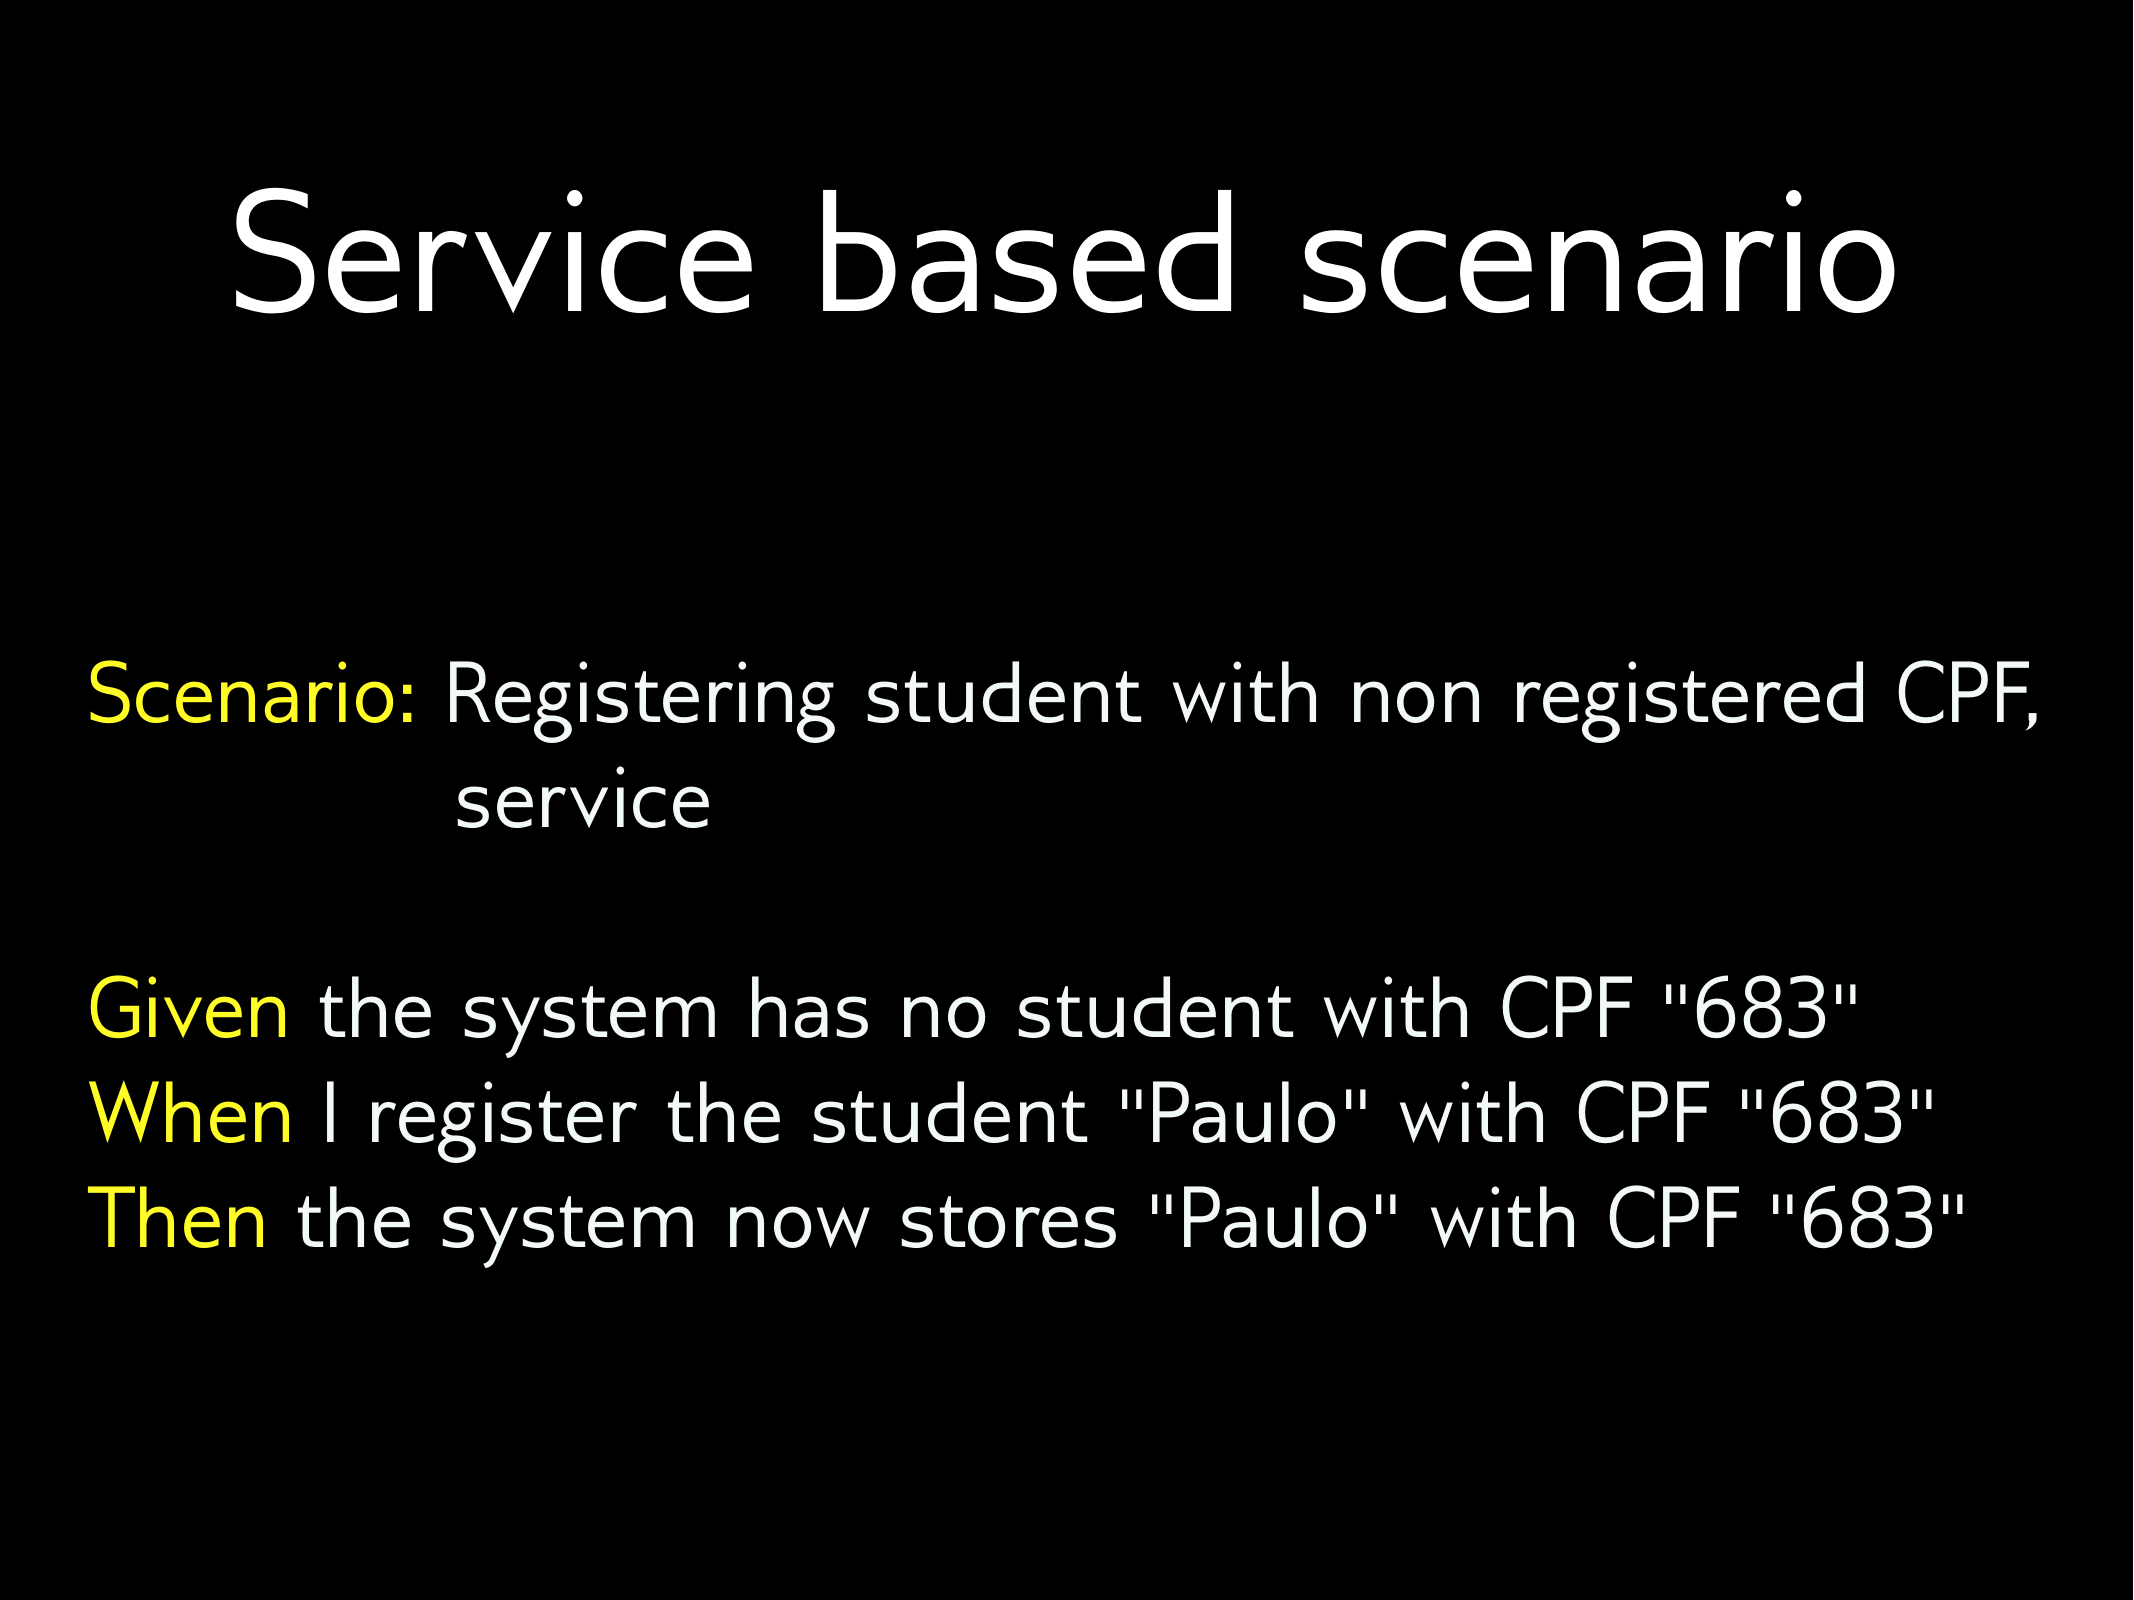

# Service based scenario
Scenario: Registering student with non registered CPF,
              service

Given the system has no student with CPF "683"
When I register the student "Paulo" with CPF "683"
Then the system now stores "Paulo" with CPF "683"